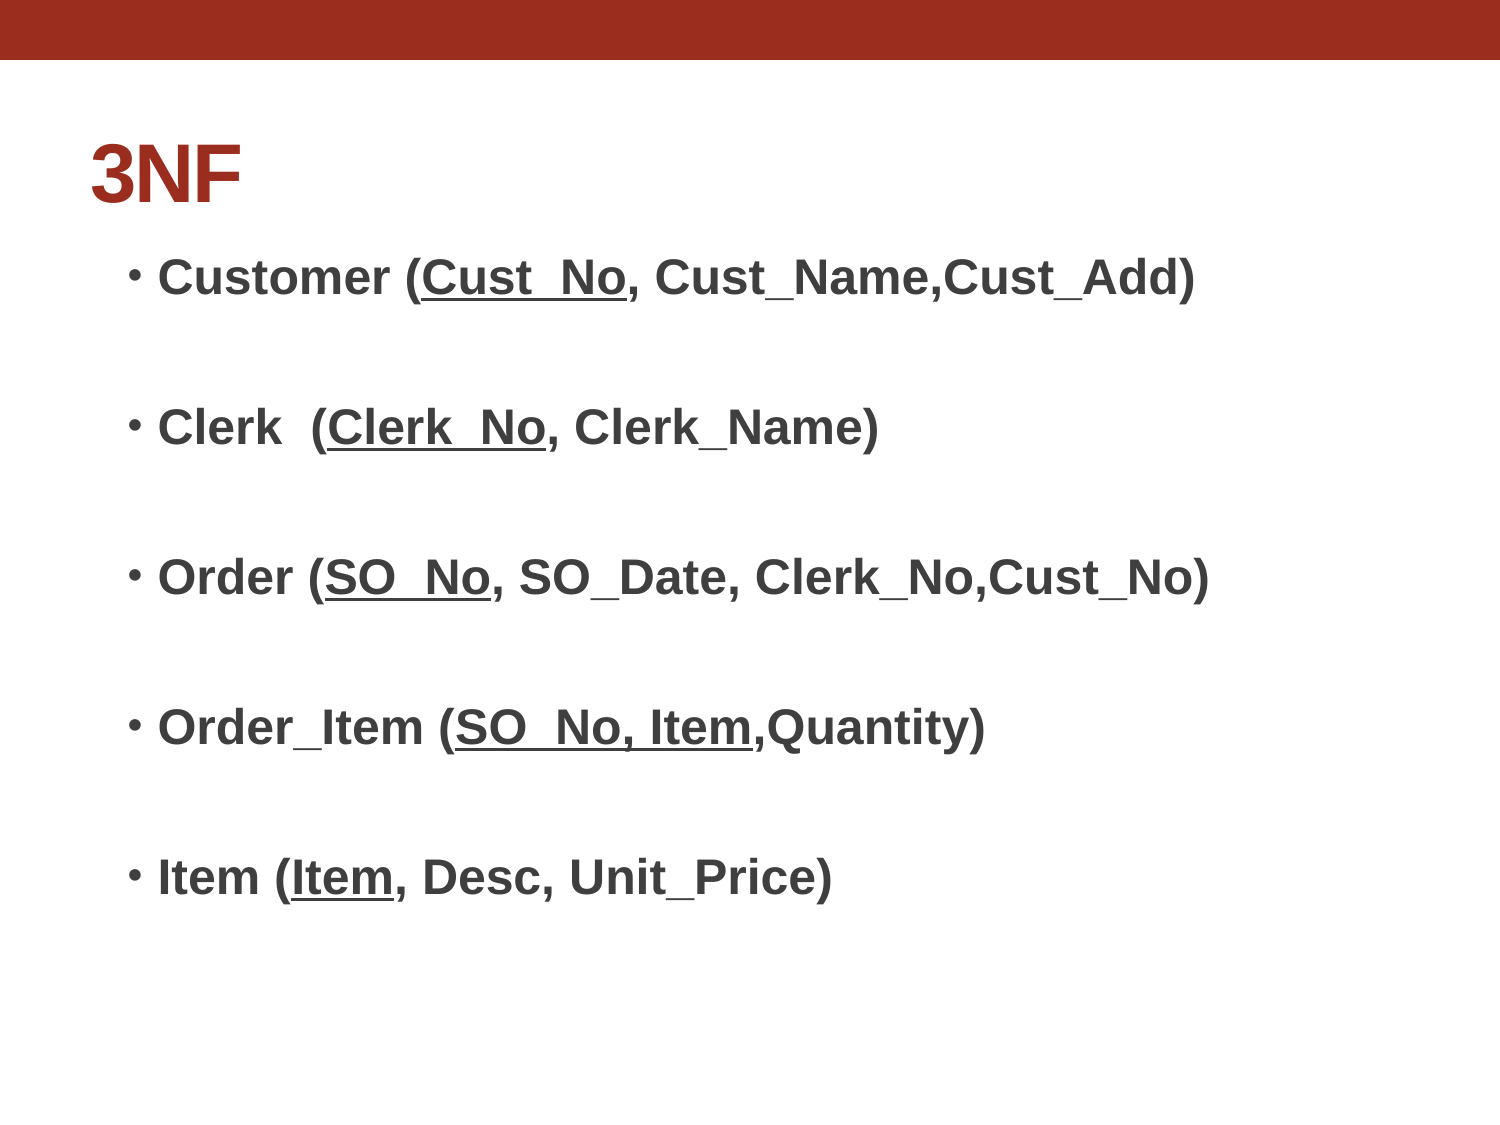

# 3NF
Customer (Cust_No, Cust_Name,Cust_Add)

Clerk  (Clerk_No, Clerk_Name)

Order (SO_No, SO_Date, Clerk_No,Cust_No)

Order_Item (SO_No, Item,Quantity)

Item (Item, Desc, Unit_Price)